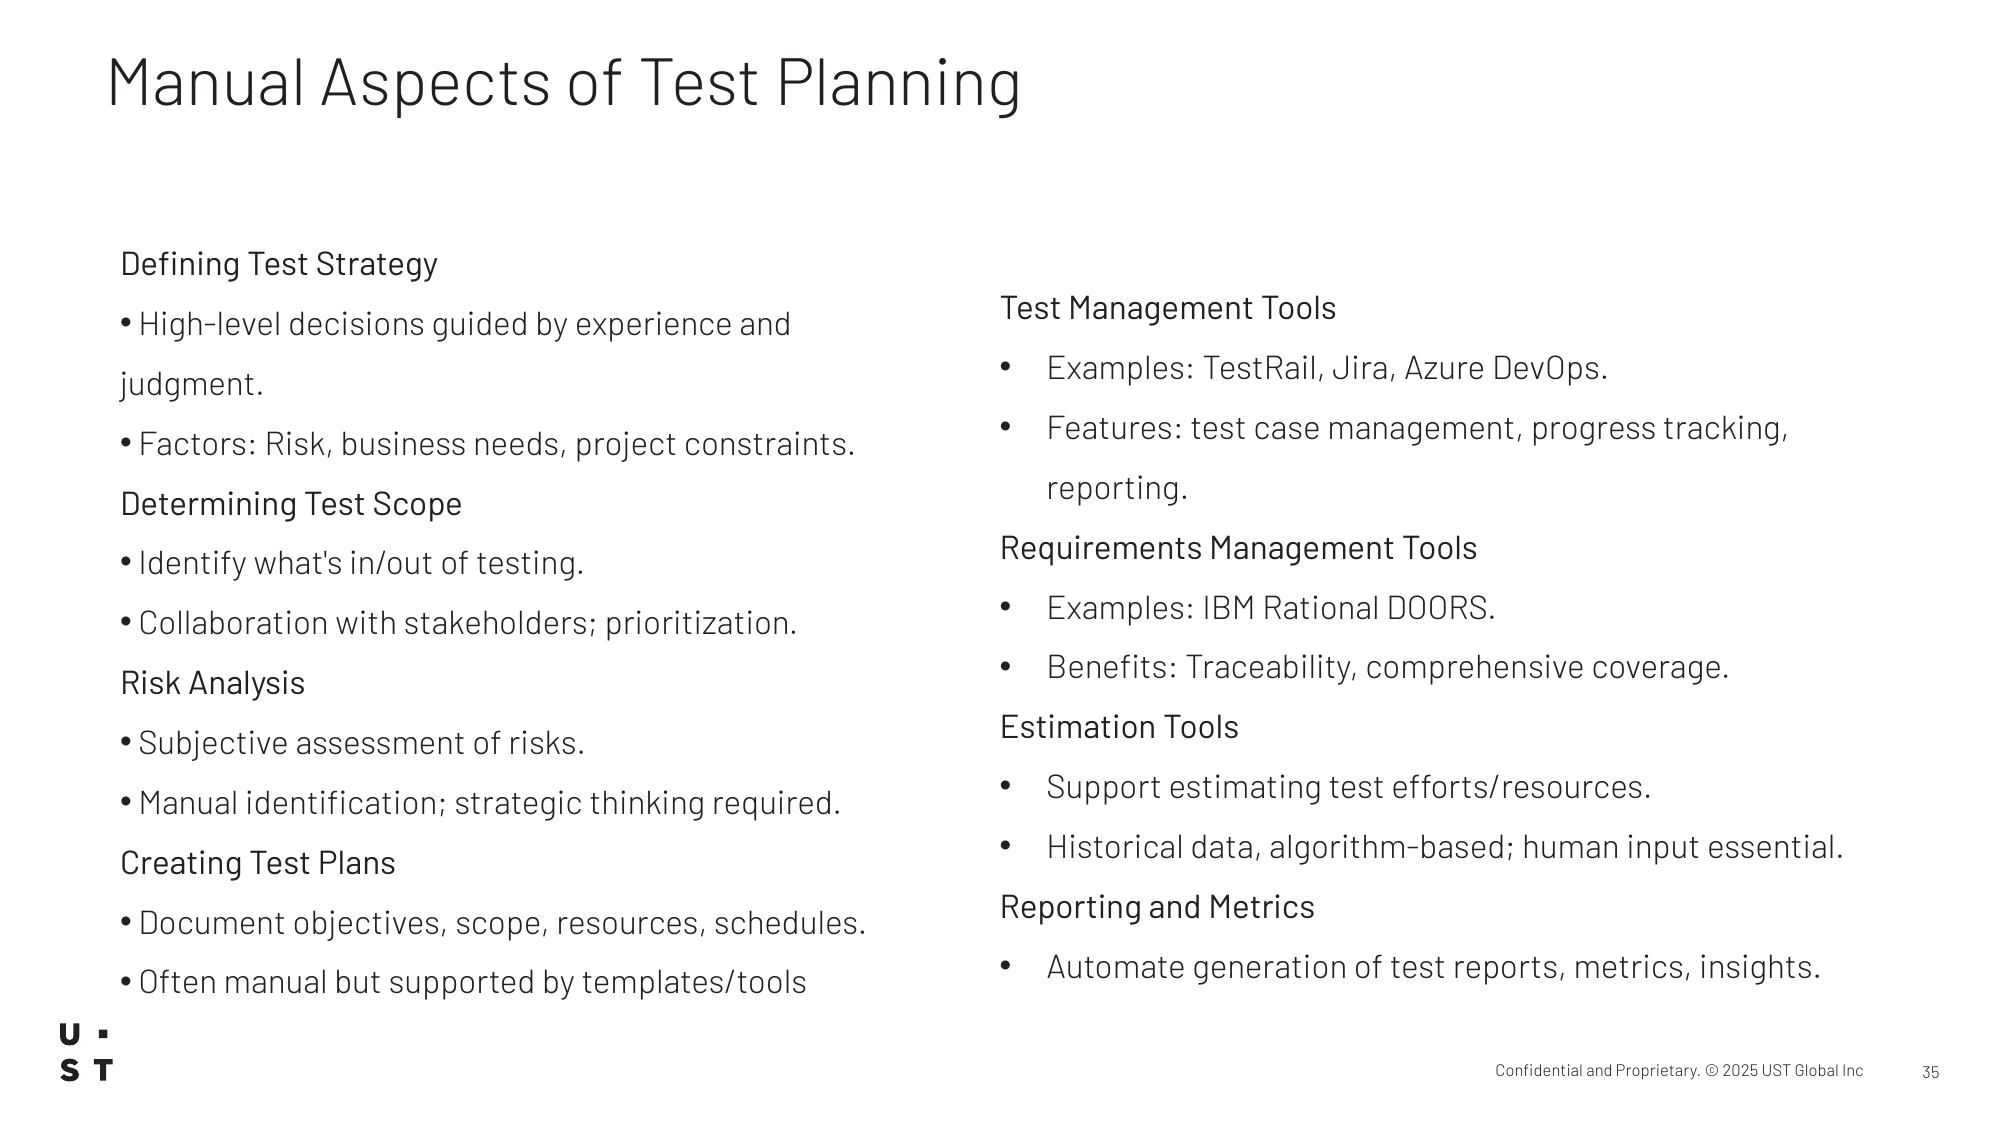

# Manual Aspects of Test Planning
Defining Test Strategy
 High-level decisions guided by experience and judgment.
 Factors: Risk, business needs, project constraints.
Determining Test Scope
 Identify what's in/out of testing.
 Collaboration with stakeholders; prioritization.
Risk Analysis
 Subjective assessment of risks.
 Manual identification; strategic thinking required.
Creating Test Plans
 Document objectives, scope, resources, schedules.
 Often manual but supported by templates/tools

Test Management Tools
Examples: TestRail, Jira, Azure DevOps.
Features: test case management, progress tracking, reporting.
Requirements Management Tools
Examples: IBM Rational DOORS.
Benefits: Traceability, comprehensive coverage.
Estimation Tools
Support estimating test efforts/resources.
Historical data, algorithm-based; human input essential.
Reporting and Metrics
Automate generation of test reports, metrics, insights.